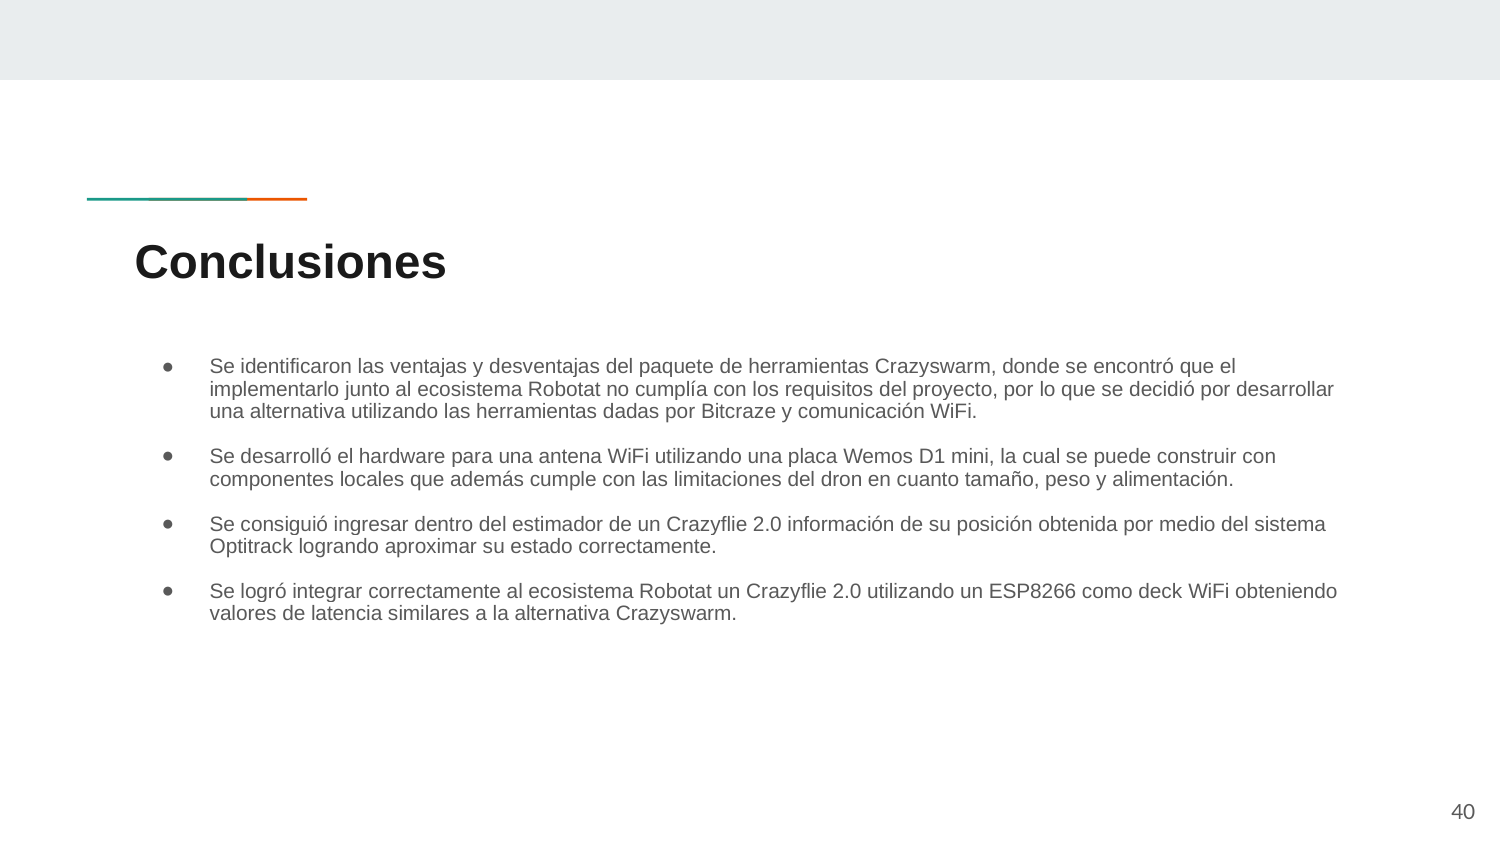

# Conclusiones
Se identificaron las ventajas y desventajas del paquete de herramientas Crazyswarm, donde se encontró que el implementarlo junto al ecosistema Robotat no cumplía con los requisitos del proyecto, por lo que se decidió por desarrollar una alternativa utilizando las herramientas dadas por Bitcraze y comunicación WiFi.

Se desarrolló el hardware para una antena WiFi utilizando una placa Wemos D1 mini, la cual se puede construir con componentes locales que además cumple con las limitaciones del dron en cuanto tamaño, peso y alimentación.

Se consiguió ingresar dentro del estimador de un Crazyflie 2.0 información de su posición obtenida por medio del sistema Optitrack logrando aproximar su estado correctamente.

Se logró integrar correctamente al ecosistema Robotat un Crazyflie 2.0 utilizando un ESP8266 como deck WiFi obteniendo valores de latencia similares a la alternativa Crazyswarm.

40